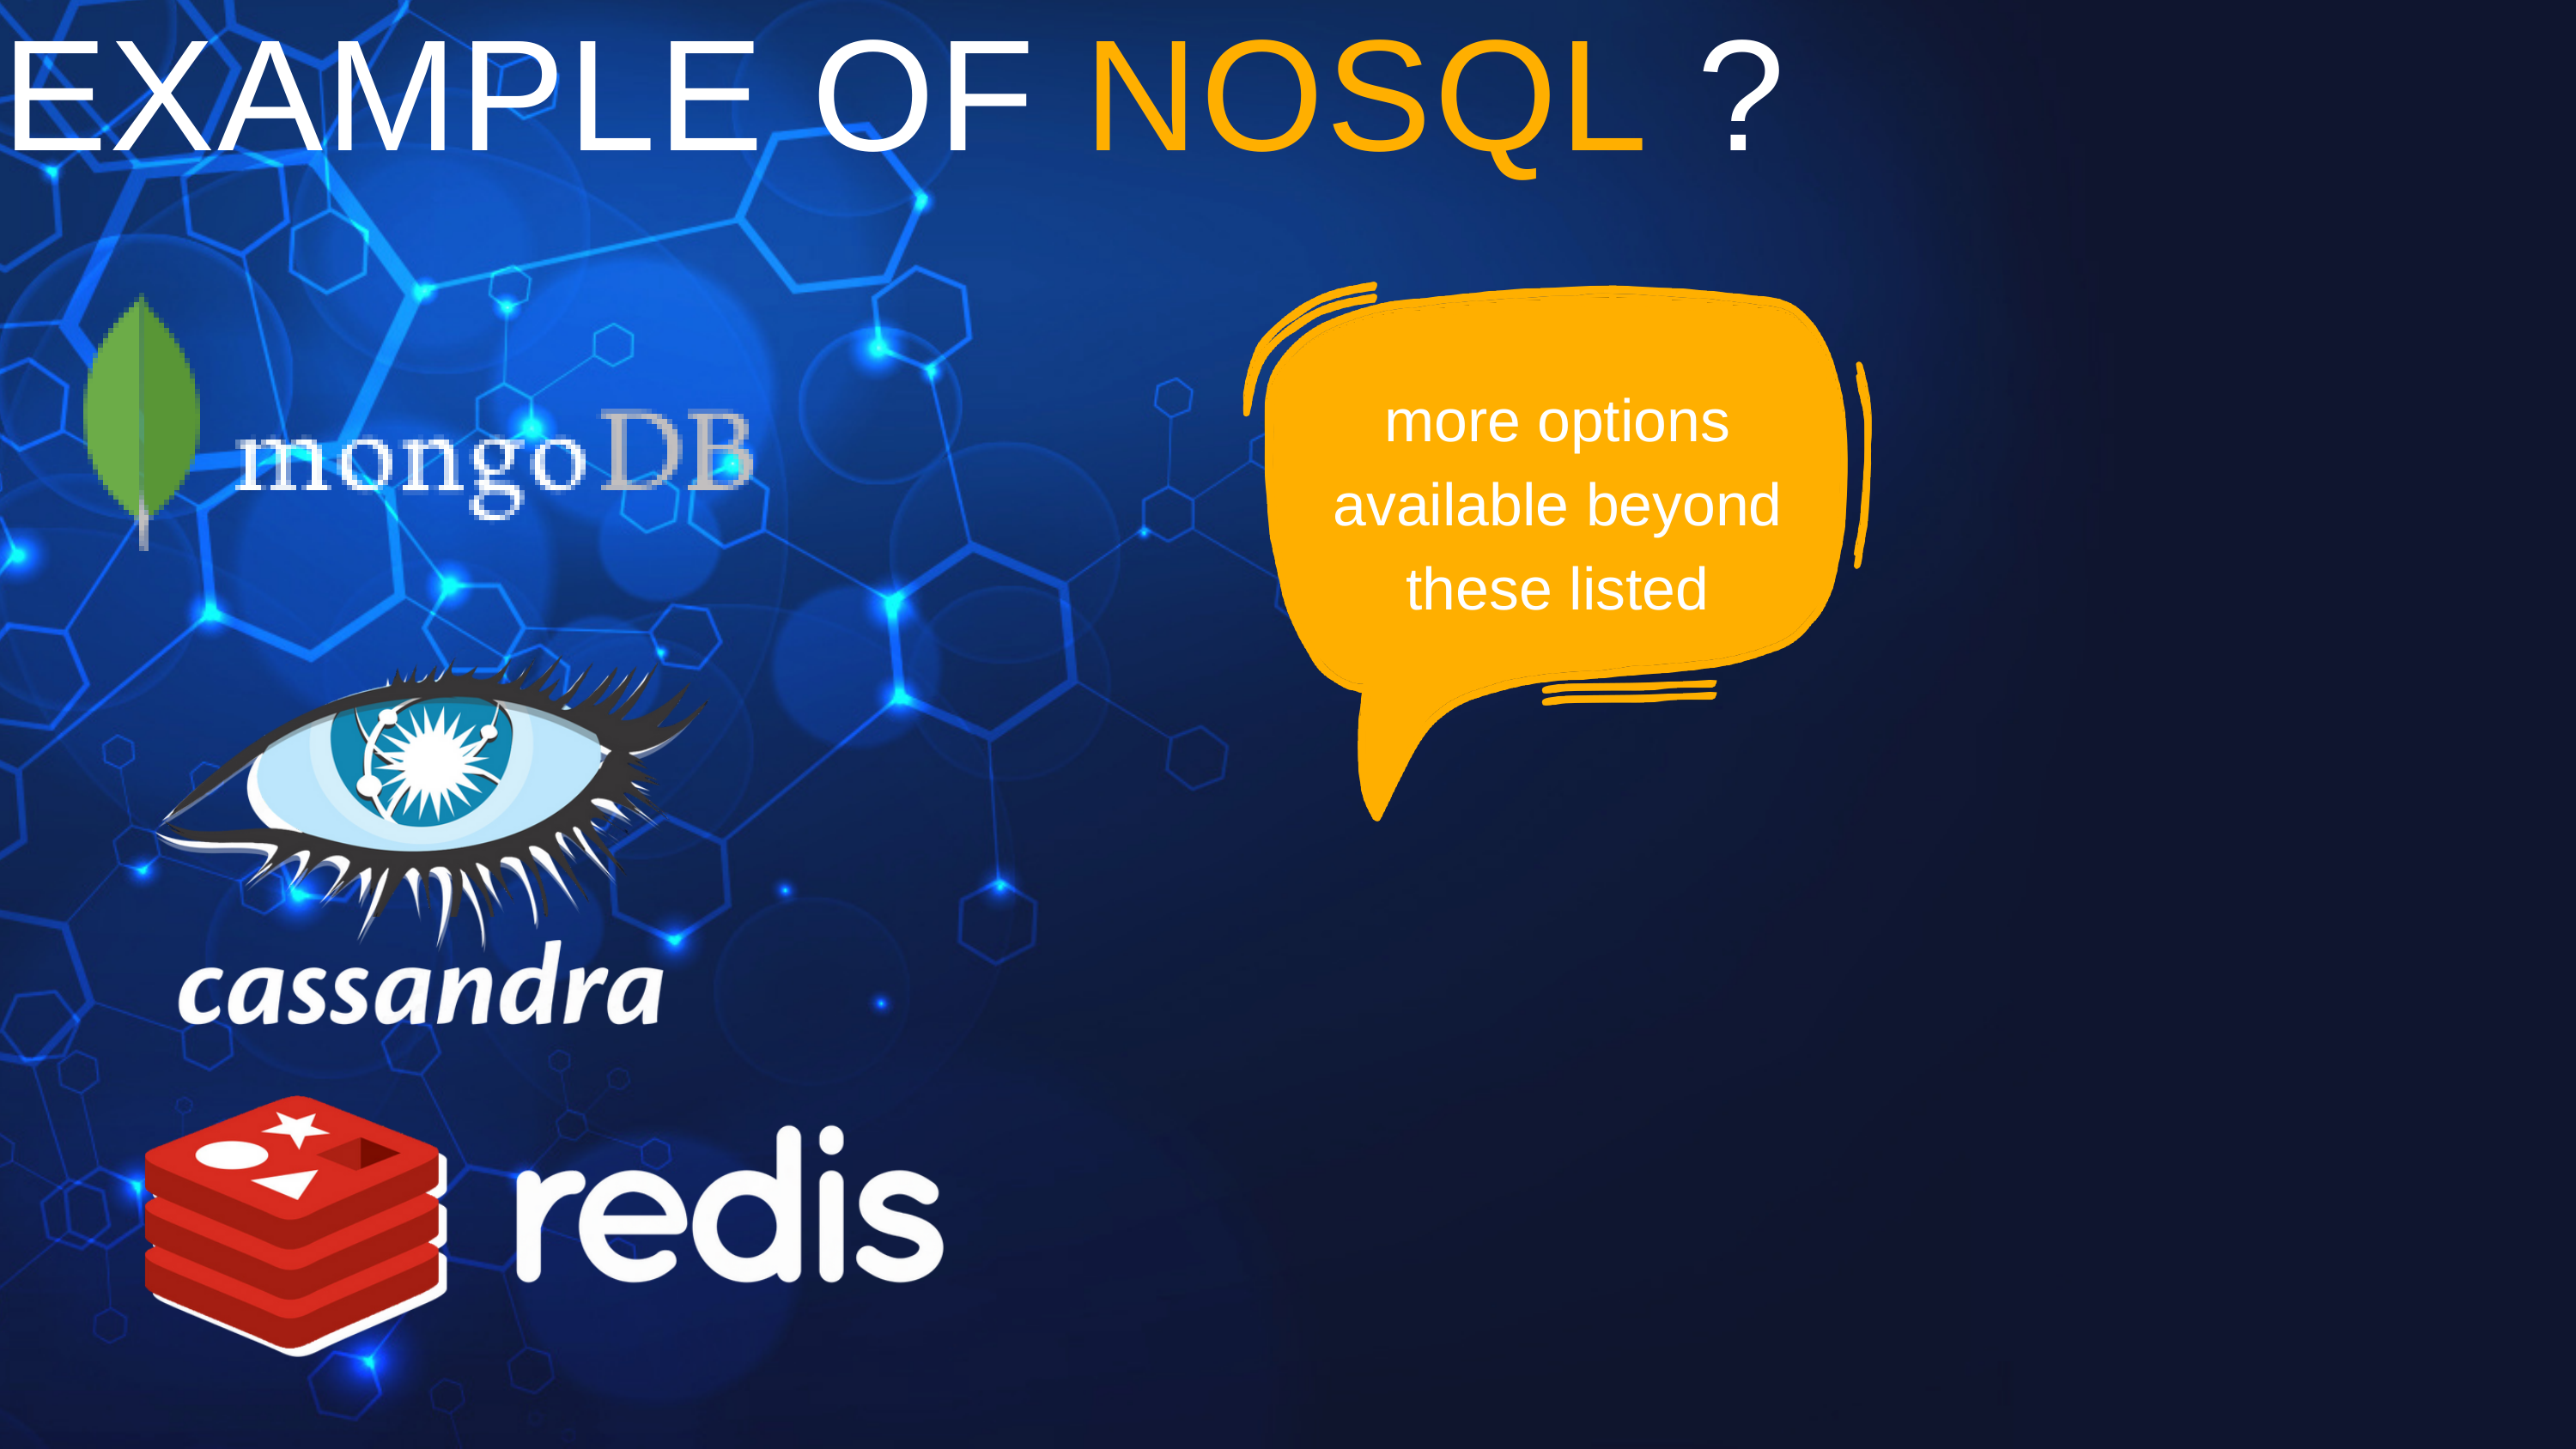

EXAMPLE OF NOSQL ?

Who will help me to store and organize this data
more options available beyond these listed